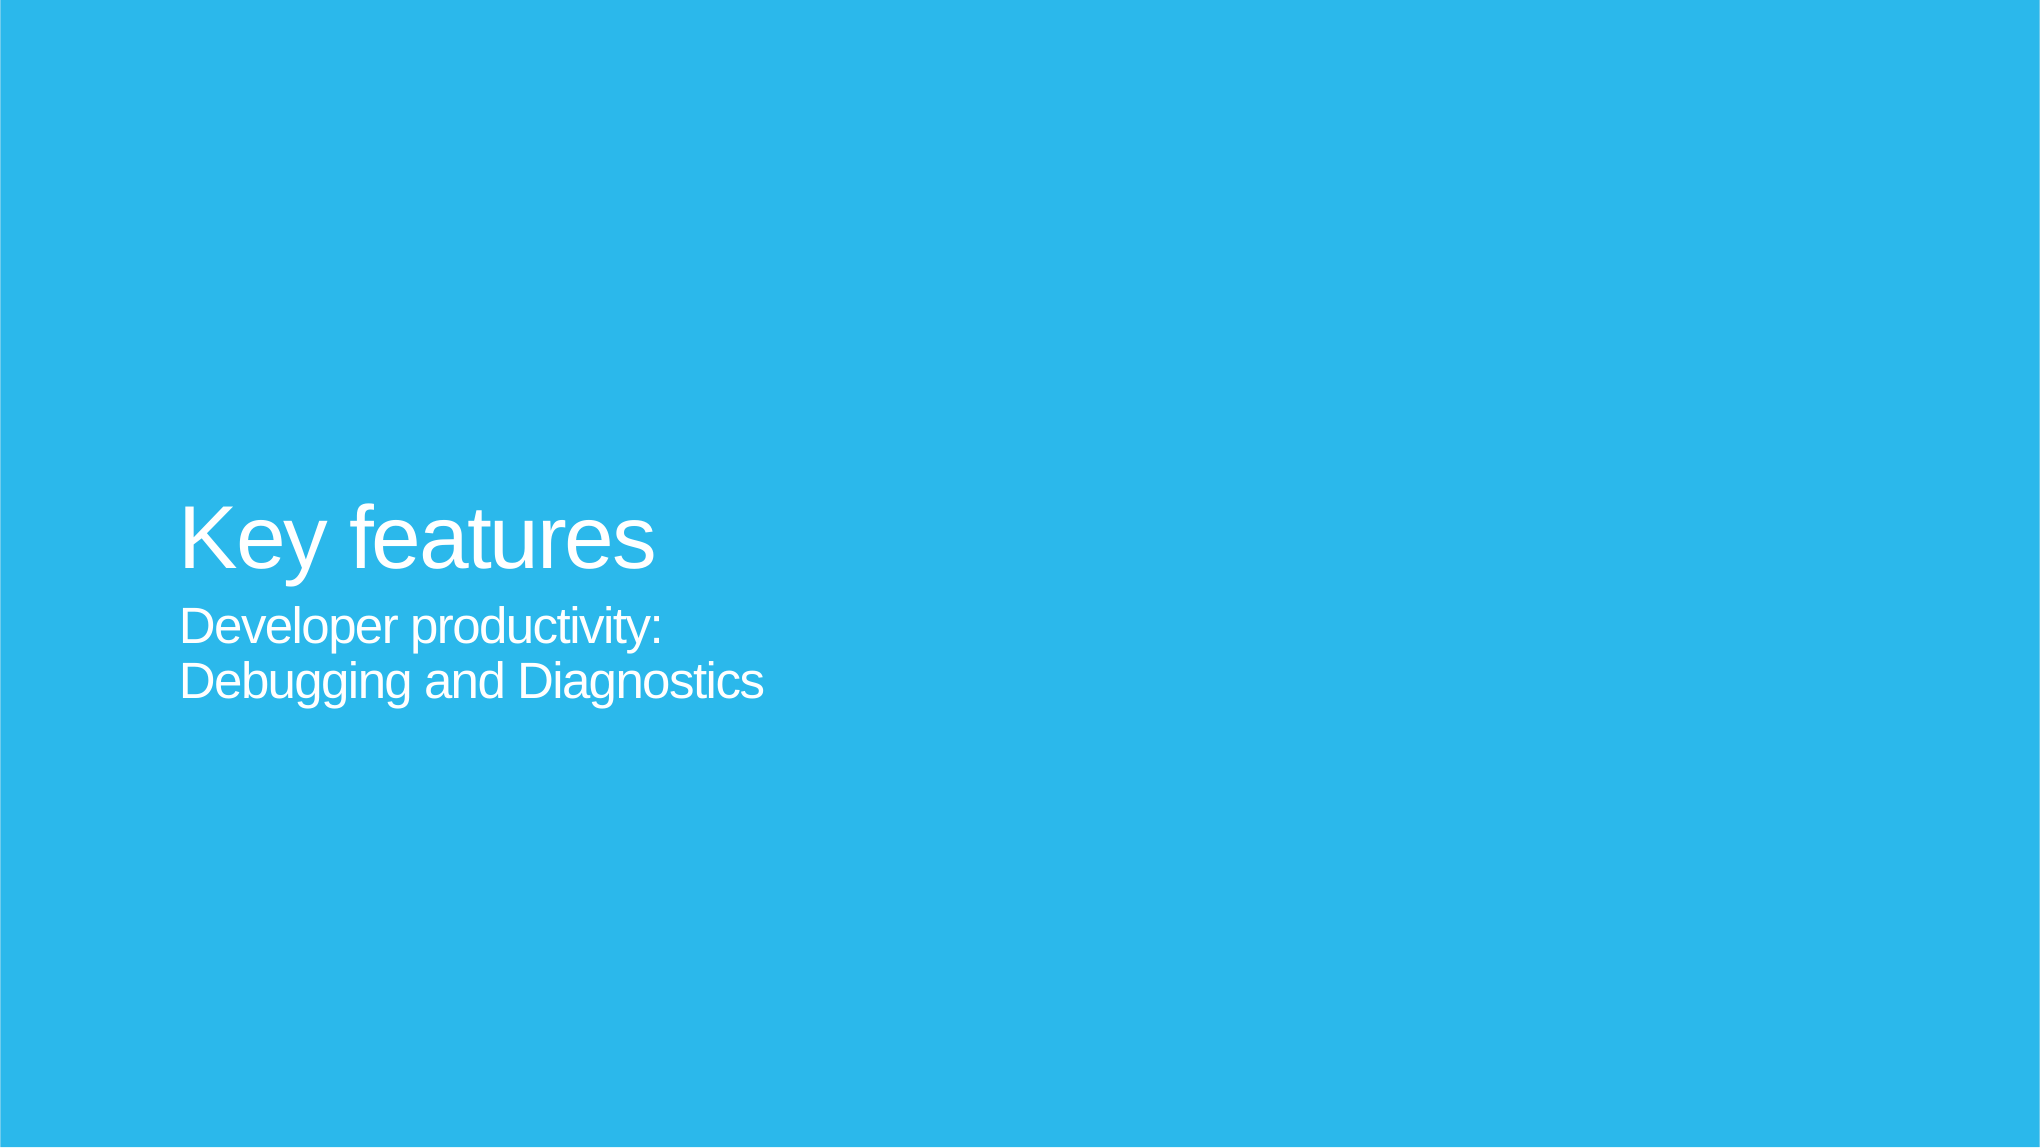

Key features
Developer productivity:
Debugging and Diagnostics